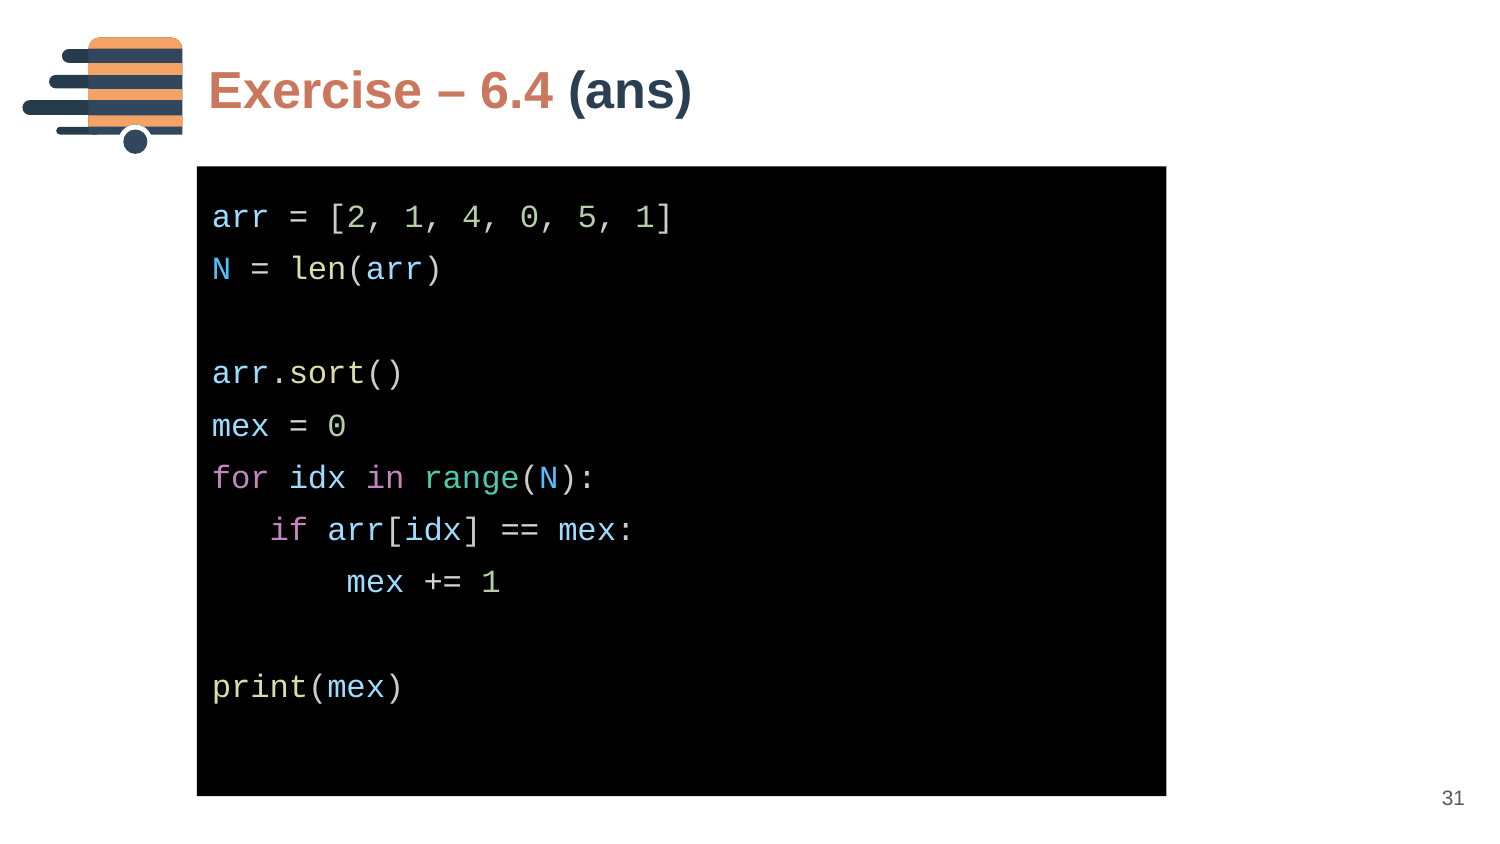

Exercise – 6.4 (ans)

arr = [2, 1, 4, 0, 5, 1]
N = len(arr)

arr.sort()
mex = 0
for idx in range(N):
   if arr[idx] == mex:
       mex += 1

print(mex)
31